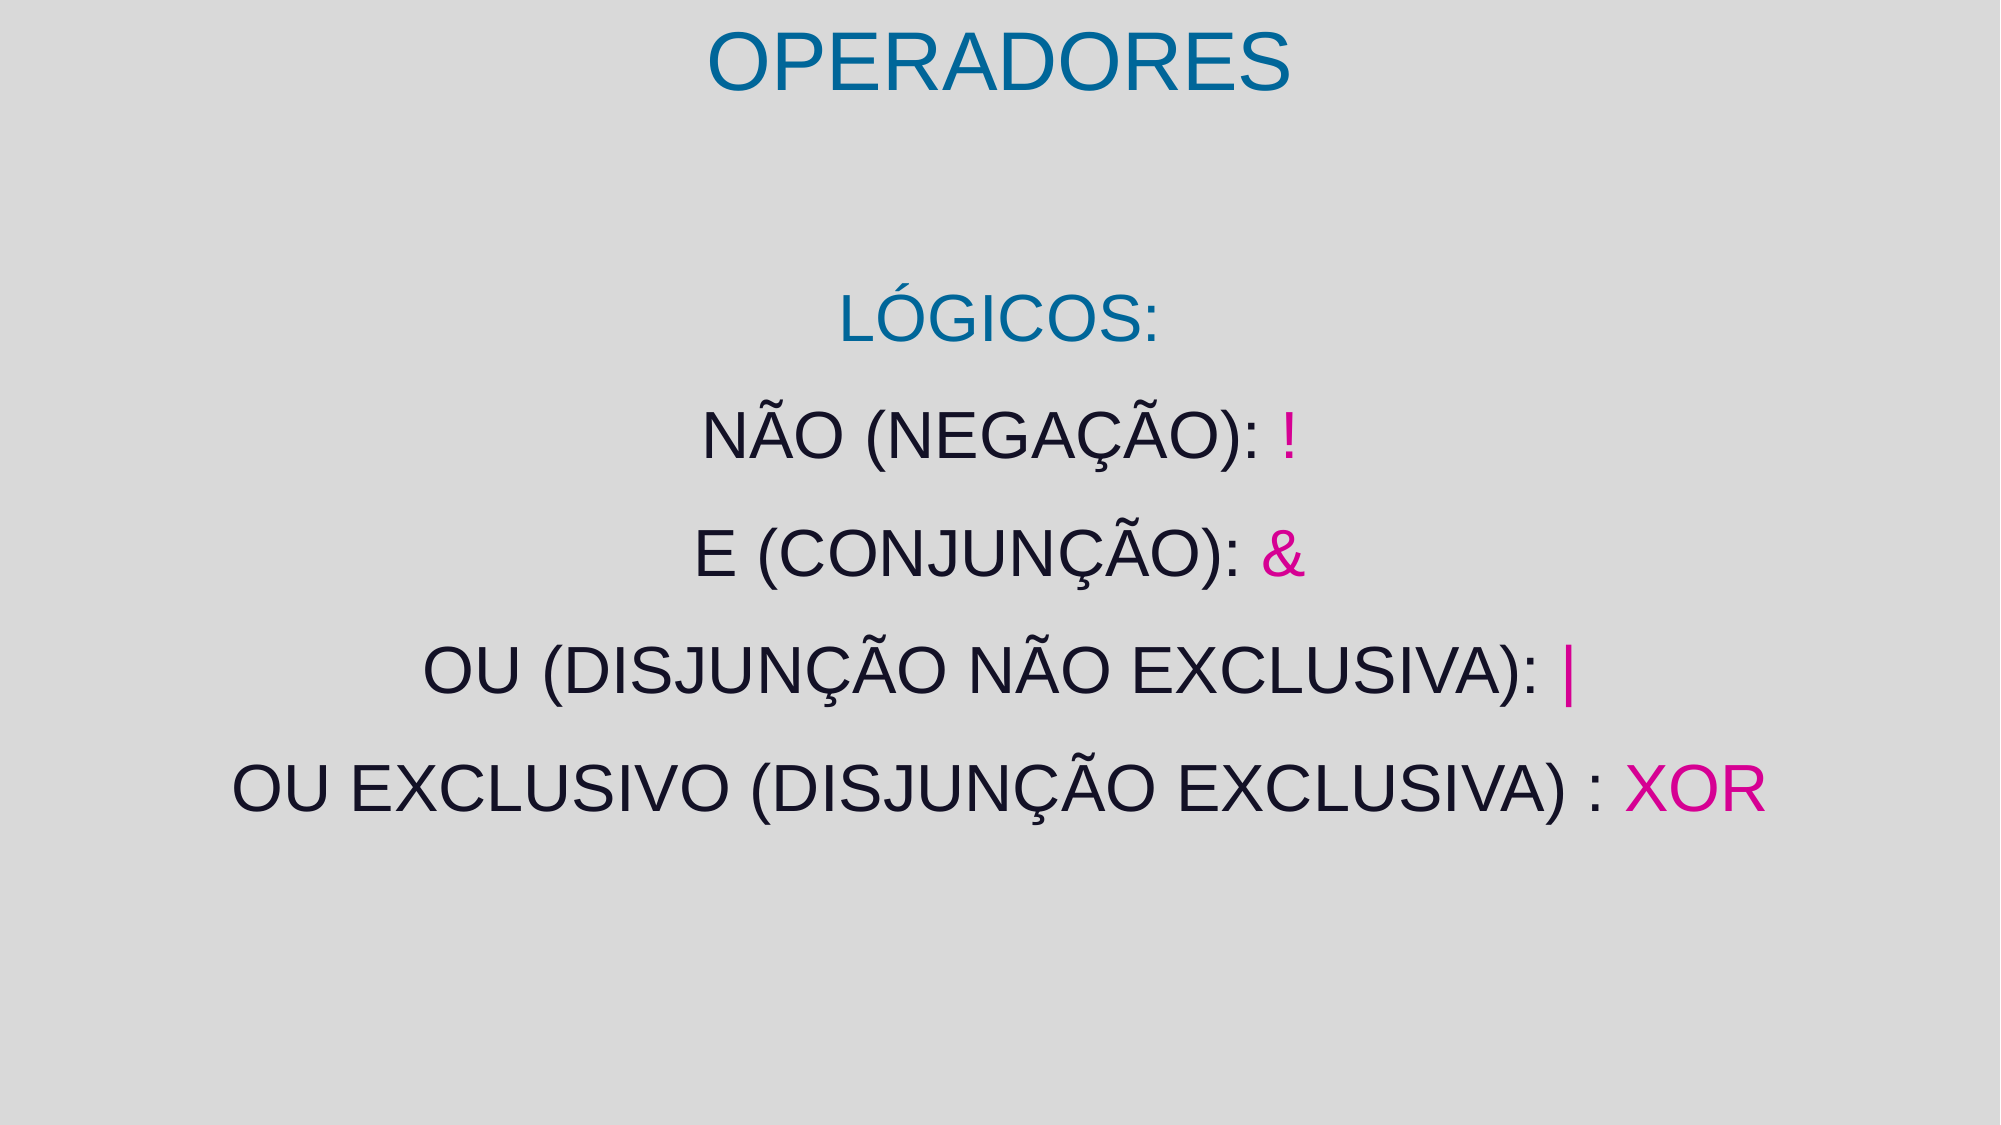

operadores
lógicos:
não (negação): !
e (conjunção): &
ou (disjunção não exclusiva): |
ou exclusivo (disjunção exclusiva) : xor